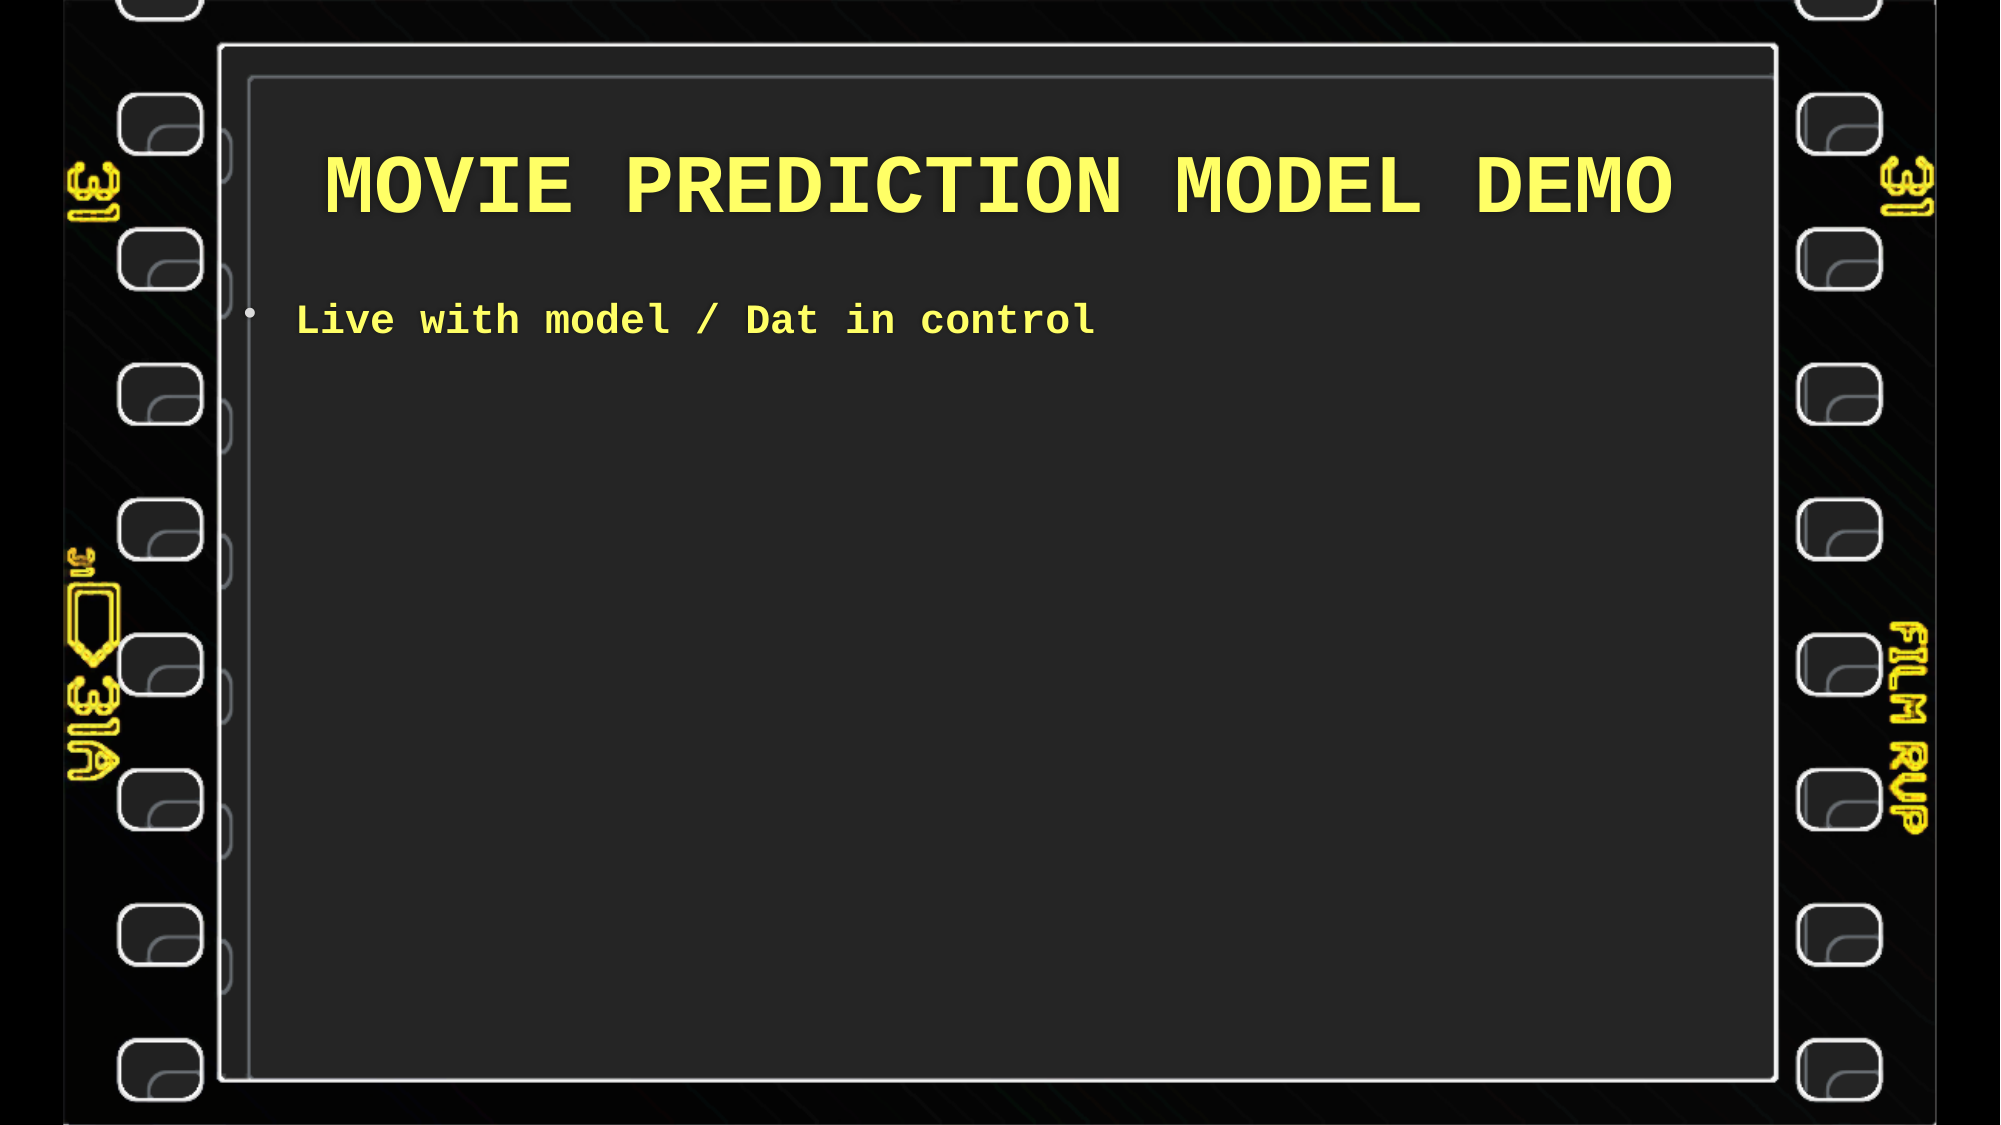

# MOVIE PREDICTION MODEL DEMO
Live with model / Dat in control